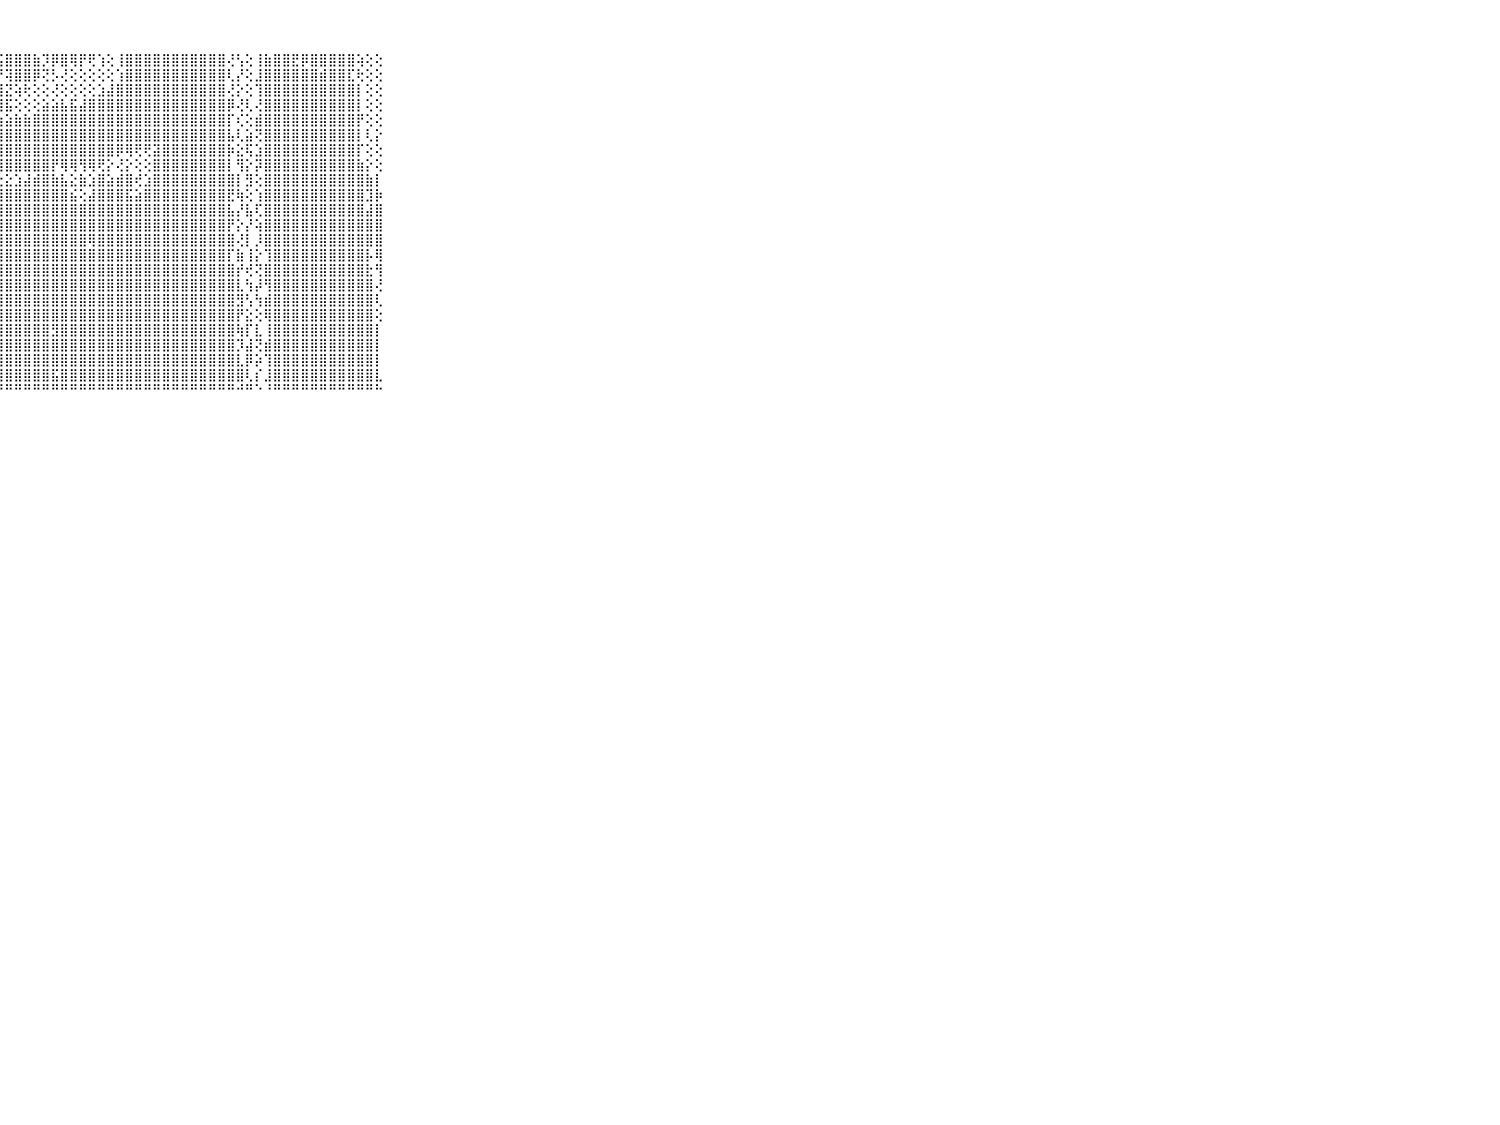

⠀⠀⠀⠀⠀⠀⠀⠀⠀⠀⠀⣿⣿⣿⣿⣿⣿⣿⣿⣿⡿⢏⢕⢕⢕⢕⢕⢫⣿⣿⣿⣷⡹⡿⣿⢿⡟⢟⢱⢕⢸⣿⣿⣿⣿⣿⣿⣿⣿⣿⣿⣿⢜⢣⢕⢸⣷⣿⣿⣟⡿⣿⣿⣿⣿⣿⢵⢕⢕⠀⠀⠀⠀⠀⠀⠀⠀⠀⠀⠀⠀
⠀⠀⠀⠀⠀⠀⠀⠀⠀⠀⠀⣿⣿⣿⣿⣿⣿⣿⣿⢟⢕⢕⢕⢕⢕⢕⢕⡝⢽⣿⣿⡿⢝⡣⢜⢕⢕⢕⢕⢕⢱⣿⣿⣿⣿⣿⣿⣿⣿⣿⣿⣿⢇⡜⢕⣸⣿⣿⣿⣿⣿⣿⣾⣿⣿⣏⢗⢕⢕⠀⠀⠀⠀⠀⠀⠀⠀⠀⠀⠀⠀
⠀⠀⠀⠀⠀⠀⠀⠀⠀⠀⠀⣿⣿⣿⣿⣿⣿⣿⣿⣕⢕⢕⣱⣵⣇⢕⢕⣽⣝⢵⢗⢕⢕⢜⢕⢕⢕⢕⣱⣼⣿⣿⣿⣿⣿⣿⣿⣿⣿⣿⣿⣿⢜⡕⢕⢹⣿⣿⣿⣿⣿⣿⣿⣿⣿⣿⡇⢕⢕⠀⠀⠀⠀⠀⠀⠀⠀⠀⠀⠀⠀
⠀⠀⠀⠀⠀⠀⠀⠀⠀⠀⠀⣿⣿⣿⣿⣿⣿⣿⢕⢕⢕⢎⢯⢻⢇⢇⢕⢹⣯⢕⢕⢕⣵⣵⣧⣯⣼⣿⣿⣿⣿⣿⣿⣿⣿⣿⣿⣿⣿⣿⣿⣿⡿⢜⢇⢜⣿⣿⣿⣿⣿⣿⣿⣿⣿⣿⡇⢕⢕⠀⠀⠀⠀⠀⠀⠀⠀⠀⠀⠀⠀
⠀⠀⠀⠀⠀⠀⠀⠀⠀⠀⠀⣿⣿⣿⣿⣿⣿⡏⢕⢕⢕⢕⢝⢇⢕⢕⢕⣱⣵⣷⣷⣿⣿⣿⣿⣿⣿⣿⣿⣿⣿⣿⣿⣿⣿⣿⣿⣿⣿⣿⣿⣿⡏⢎⢕⣾⣿⣿⣿⣿⣿⣿⣿⣿⣿⣿⡟⢕⢕⠀⠀⠀⠀⠀⠀⠀⠀⠀⠀⠀⠀
⠀⠀⠀⠀⠀⠀⠀⠀⠀⠀⠀⣿⣿⣿⣿⣿⣿⡕⢕⢕⢕⢕⢕⢕⢕⢕⢱⣿⣿⣿⣿⣿⣿⣿⣿⣿⣿⣿⣿⣿⣿⣿⣿⣿⣿⣿⣿⣿⣿⣿⣿⣿⣧⢇⣵⢝⣿⣿⣿⣿⣿⣿⣿⣿⣿⣿⡇⢇⡕⠀⠀⠀⠀⠀⠀⠀⠀⠀⠀⠀⠀
⠀⠀⠀⠀⠀⠀⠀⠀⠀⠀⠀⣿⣿⣿⣿⣿⣿⡇⢕⢕⢕⢕⡕⢱⣱⣵⣿⣿⣿⣿⣿⣿⣿⣿⣿⣿⣿⣿⣿⣿⡿⢿⢟⢟⣽⣿⣿⣿⣿⣿⣿⣿⡷⣕⢯⣱⣿⣿⣿⣿⣿⣿⣿⣿⣿⣿⡏⢕⢕⠀⠀⠀⠀⠀⠀⠀⠀⠀⠀⠀⠀
⠀⠀⠀⠀⠀⠀⠀⠀⠀⠀⠀⣿⣿⣿⣿⣿⣿⣏⢕⢕⢕⢕⢕⢕⢕⢝⢿⣿⣿⣿⣿⣿⣿⡟⢿⢿⢻⢿⢟⡕⢜⡕⢕⢕⣿⣿⣿⣿⣿⣿⣿⣿⡇⢻⡕⡽⣿⣿⣿⣿⣿⣿⣿⣿⣿⣿⣷⡕⢕⠀⠀⠀⠀⠀⠀⠀⠀⠀⠀⠀⠀
⠀⠀⠀⠀⠀⠀⠀⠀⠀⠀⠀⣿⣿⣿⣿⣿⣿⡏⢕⢕⢕⢕⢕⢕⢕⢕⢕⢕⣕⣱⣼⣾⣿⣷⣧⣕⣷⣱⣿⣵⣾⣿⢞⣱⣿⣿⣿⣿⣿⣿⣿⣿⣿⡇⣻⢕⣿⣿⣿⣿⣿⣿⣿⣿⣿⣿⣿⣷⡇⠀⠀⠀⠀⠀⠀⠀⠀⠀⠀⠀⠀
⠀⠀⠀⠀⠀⠀⠀⠀⠀⠀⠀⣿⣿⣿⣿⣿⣿⣿⣇⣵⣷⣷⣵⣱⡕⣵⣾⣿⣿⣿⣿⣿⣿⣿⣿⣮⢕⣼⣿⣿⣿⣯⣵⣿⣿⣿⣿⣿⣿⣿⣿⣿⣟⢷⢕⢱⣿⣿⣿⣿⣿⣿⣿⣿⣿⣿⣿⣹⡷⠀⠀⠀⠀⠀⠀⠀⠀⠀⠀⠀⠀
⠀⠀⠀⠀⠀⠀⠀⠀⠀⠀⠀⣿⣿⣿⣿⣿⣿⣿⣿⣿⣿⣿⣿⣿⣿⣿⣿⣿⣿⣿⣿⣿⣿⣿⣿⣿⣿⣿⣿⣿⣿⣿⣿⣿⣿⣿⣿⣿⣿⣿⣿⣿⣧⡜⣧⢏⣿⣿⣿⣿⣿⣿⣿⣿⣿⣿⣿⣼⣿⠀⠀⠀⠀⠀⠀⠀⠀⠀⠀⠀⠀
⠀⠀⠀⠀⠀⠀⠀⠀⠀⠀⠀⣿⣿⣿⣿⣿⣿⣿⣿⣿⣿⣿⣯⣝⣿⣿⣿⣿⣿⣿⣿⣿⣿⣿⣿⣿⣿⣿⣿⣿⣿⣿⣿⣿⣿⣿⣿⣿⣿⣿⣿⣿⡟⡕⡜⢵⣿⣿⣿⣿⣿⣿⣿⣿⣿⣿⣿⣿⣿⠀⠀⠀⠀⠀⠀⠀⠀⠀⠀⠀⠀
⠀⠀⠀⠀⠀⠀⠀⠀⠀⠀⠀⣿⣿⣿⣿⣿⣿⣿⣿⣿⣿⣻⣿⣿⣿⣿⣿⣿⣿⣿⣿⣿⣿⣿⣿⣿⣿⢿⣿⣿⣿⣿⣿⣿⣿⣿⣿⣿⣿⣿⣿⣿⣿⢜⡇⡸⣿⣿⣿⣿⣿⣿⣿⣿⣿⣿⣿⣿⣿⠀⠀⠀⠀⠀⠀⠀⠀⠀⠀⠀⠀
⠀⠀⠀⠀⠀⠀⠀⠀⠀⠀⠀⣿⣿⣿⣿⣿⣿⣿⣿⣿⣿⣿⣿⣿⣿⣿⣿⣿⣿⣿⣿⣿⣿⣿⣿⣿⣿⣿⣿⣿⣿⣿⣿⣿⣿⣿⣿⣿⣿⣿⣿⣿⡏⣷⢸⡕⢹⣿⣿⣿⣿⣿⣿⣿⣿⣿⣿⡧⢿⠀⠀⠀⠀⠀⠀⠀⠀⠀⠀⠀⠀
⠀⠀⠀⠀⠀⠀⠀⠀⠀⠀⠀⣿⣿⣿⣿⣿⣿⣿⣿⣿⣷⡻⣿⣿⣿⣿⣿⣿⣿⣿⣿⣿⣿⣿⣿⣿⣿⣿⣿⣿⣿⣿⣿⣿⣿⣿⣿⣿⣿⣿⣿⣿⣿⡞⢞⢝⣿⣿⣿⣿⣿⣿⣿⣿⣿⣿⣿⣗⢻⠀⠀⠀⠀⠀⠀⠀⠀⠀⠀⠀⠀
⠀⠀⠀⠀⠀⠀⠀⠀⠀⠀⠀⣿⣿⣿⣿⣿⣿⣿⣿⣿⣿⣷⣎⢿⣿⣿⣿⣿⣿⣿⣿⣿⣿⣿⣿⣿⣿⣿⣿⣿⣿⣿⣿⣿⣿⣿⣿⣿⣿⣿⣿⣿⣿⣇⢳⡼⢻⣿⣿⣿⣿⣿⣿⣿⣿⣿⣿⣿⢜⠀⠀⠀⠀⠀⠀⠀⠀⠀⠀⠀⠀
⠀⠀⠀⠀⠀⠀⠀⠀⠀⠀⠀⣿⣿⣿⣿⣿⣿⣿⣿⣿⣿⣿⣿⣷⣝⣿⣿⣿⣿⣿⣿⣿⣿⣿⣿⣿⣿⣿⣿⣿⣿⣿⣿⣿⣿⣿⣿⣿⣿⣿⣿⣿⣿⣻⢣⢳⣾⣿⣿⣿⣿⣿⣿⣿⣿⣿⣿⣿⢇⠀⠀⠀⠀⠀⠀⠀⠀⠀⠀⠀⠀
⠀⠀⠀⠀⠀⠀⠀⠀⠀⠀⠀⣿⣿⣿⣿⣿⣿⣿⣿⣿⣿⣿⣿⣿⣿⣿⣿⣿⣿⣿⣿⣿⣿⣿⣿⣿⣿⣿⣿⣿⣿⣿⣿⣿⣿⣿⣿⣿⣿⣿⣿⣿⣿⡟⣕⢕⢿⣿⣿⣿⣿⣿⣿⣿⣿⣿⣿⣿⢕⠀⠀⠀⠀⠀⠀⠀⠀⠀⠀⠀⠀
⠀⠀⠀⠀⠀⠀⠀⠀⠀⠀⠀⣿⣿⣿⣿⣿⣿⣿⣿⣿⣿⣿⣿⣿⣿⣿⣿⣿⣿⣿⣿⣿⣿⣻⣿⣿⣿⣿⣿⣿⣿⣿⣿⣿⣿⣿⣿⣿⣿⣿⣿⣿⣿⢷⡏⣇⢸⣿⣿⣿⣿⣿⣿⣿⣿⣿⣿⣿⡇⠀⠀⠀⠀⠀⠀⠀⠀⠀⠀⠀⠀
⠀⠀⠀⠀⠀⠀⠀⠀⠀⠀⠀⣿⣿⣿⣿⣿⣿⣿⣿⣿⣿⣿⣿⣿⣿⣿⣿⣿⣿⣿⣿⣿⣿⣿⣿⣿⣿⣿⣿⣿⣿⣿⣿⣿⣿⣿⣿⣿⣿⣿⣿⣿⣿⡹⣼⢝⣾⣿⣿⣿⣿⣿⣿⣿⣿⣿⣿⣿⡇⠀⠀⠀⠀⠀⠀⠀⠀⠀⠀⠀⠀
⠀⠀⠀⠀⠀⠀⠀⠀⠀⠀⠀⣿⣿⣿⣿⣿⣿⣿⣿⣿⣿⣿⣿⣿⣿⣿⣿⣿⣿⣿⣿⣿⣿⣿⣿⣿⣿⣿⣿⣿⣿⣿⣿⣿⣿⣿⣿⣿⣿⣿⣿⣿⣿⣇⡿⡵⢹⣿⣿⣿⣿⣿⣿⣿⣿⣿⣿⣿⡇⠀⠀⠀⠀⠀⠀⠀⠀⠀⠀⠀⠀
⠀⠀⠀⠀⠀⠀⠀⠀⠀⠀⠀⣿⣿⣿⣿⣿⣿⣿⣿⣿⣿⣿⣿⣿⣿⣿⣿⣿⣿⣿⣿⣿⣿⣯⣿⣿⣿⣿⣿⣿⣿⣿⣿⣿⣿⣿⣿⣿⣿⣿⣿⣿⣿⣿⢇⡎⣸⣿⣿⣿⣿⣿⣿⣿⣿⣿⣿⣿⣇⠀⠀⠀⠀⠀⠀⠀⠀⠀⠀⠀⠀
⠀⠀⠀⠀⠀⠀⠀⠀⠀⠀⠀⠛⠛⠛⠛⠛⠛⠛⠛⠛⠛⠛⠛⠛⠛⠛⠛⠛⠛⠛⠛⠛⠛⠛⠛⠛⠛⠛⠛⠛⠛⠛⠛⠛⠛⠛⠛⠛⠛⠛⠛⠛⠛⠚⠛⠑⠘⠛⠛⠛⠛⠛⠛⠛⠛⠛⠛⠛⠓⠀⠀⠀⠀⠀⠀⠀⠀⠀⠀⠀⠀